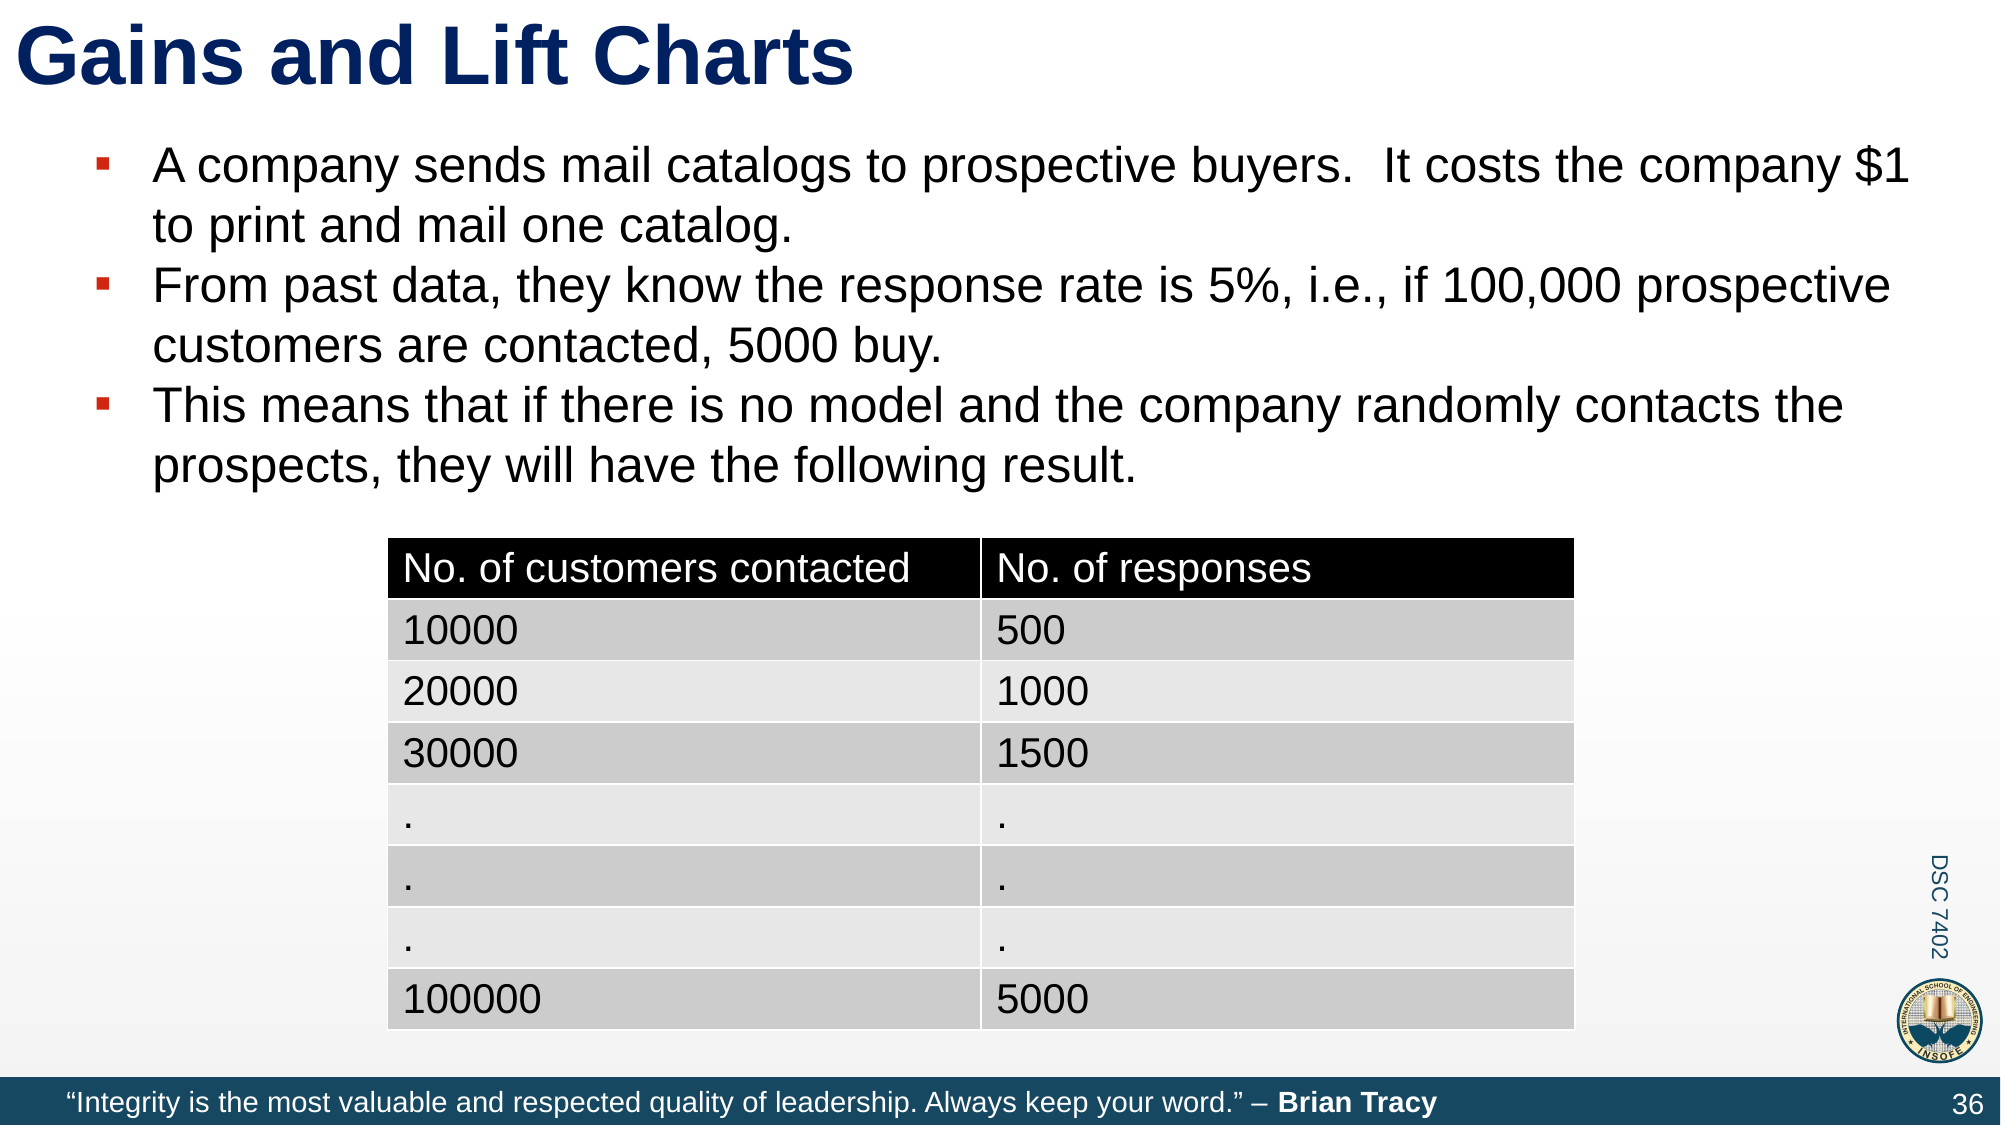

# Gains and Lift Charts
A company sends mail catalogs to prospective buyers.  It costs the company $1 to print and mail one catalog.
From past data, they know the response rate is 5%, i.e., if 100,000 prospective customers are contacted, 5000 buy.
This means that if there is no model and the company randomly contacts the prospects, they will have the following result.

| No. of customers contacted | No. of responses |
| --- | --- |
| 10000 | 500 |
| 20000 | 1000 |
| 30000 | 1500 |
| . | . |
| . | . |
| . | . |
| 100000 | 5000 |
36
“Integrity is the most valuable and respected quality of leadership. Always keep your word.” – Brian Tracy